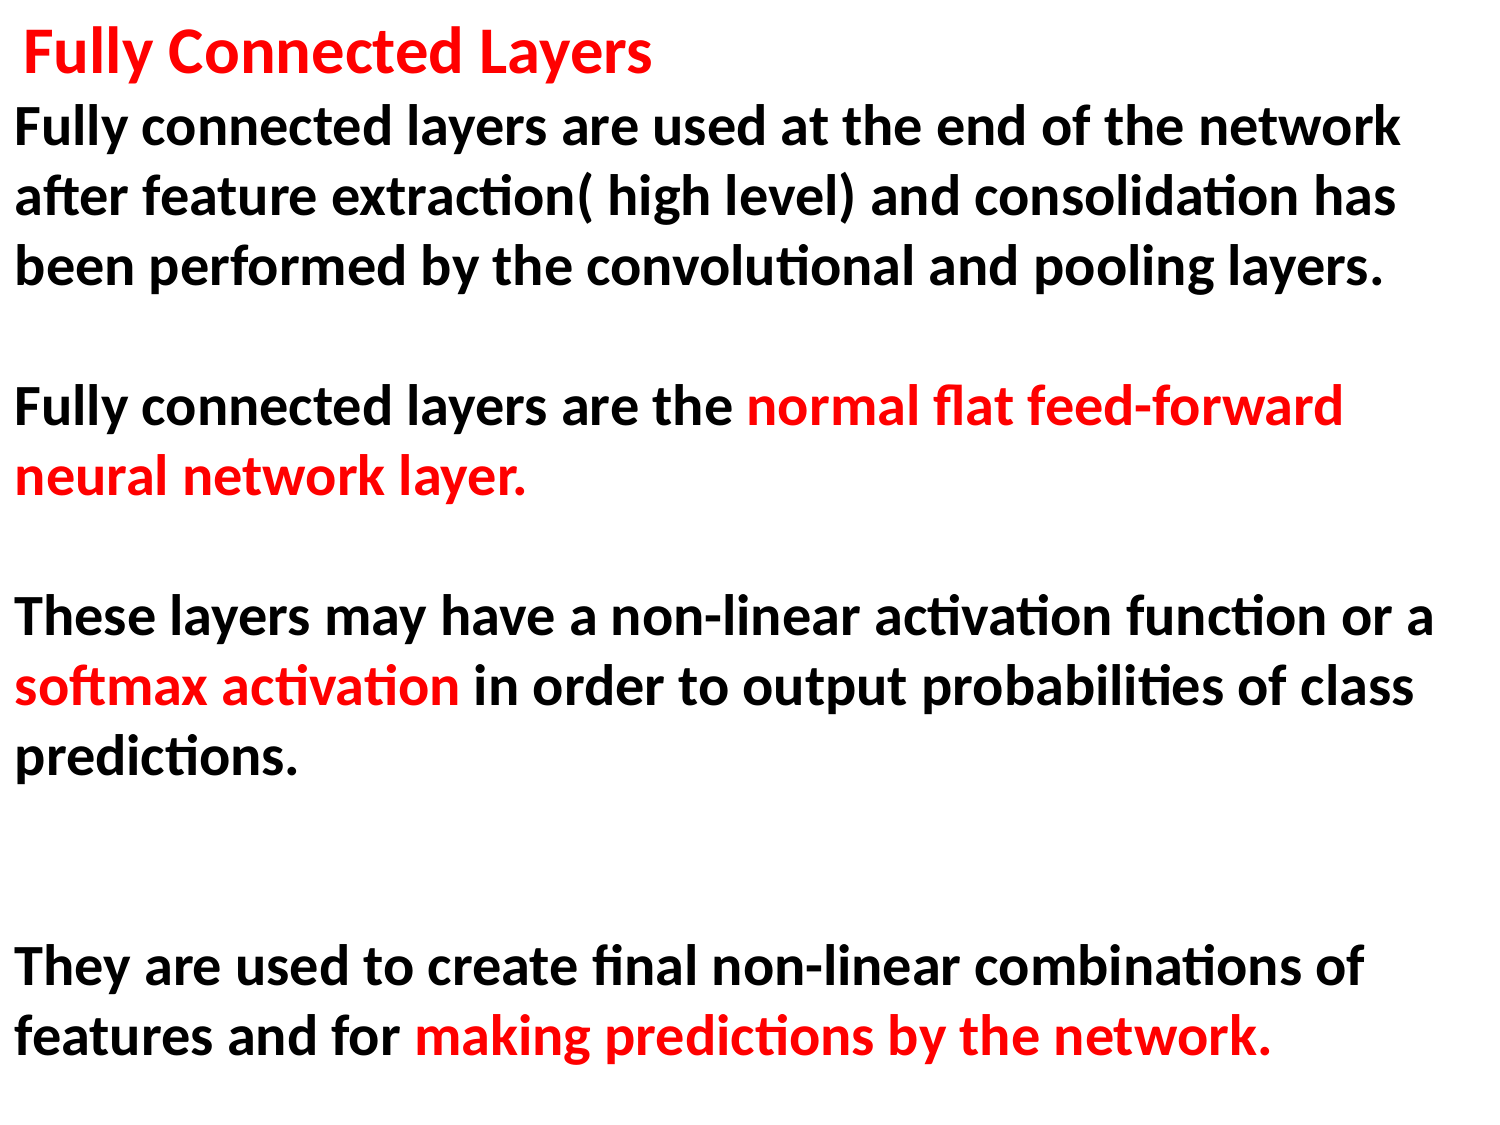

Fully Connected Layers
Fully connected layers are used at the end of the network after feature extraction( high level) and consolidation has been performed by the convolutional and pooling layers.

Fully connected layers are the normal flat feed-forward neural network layer.

These layers may have a non-linear activation function or a softmax activation in order to output probabilities of class predictions.

They are used to create final non-linear combinations of features and for making predictions by the network.